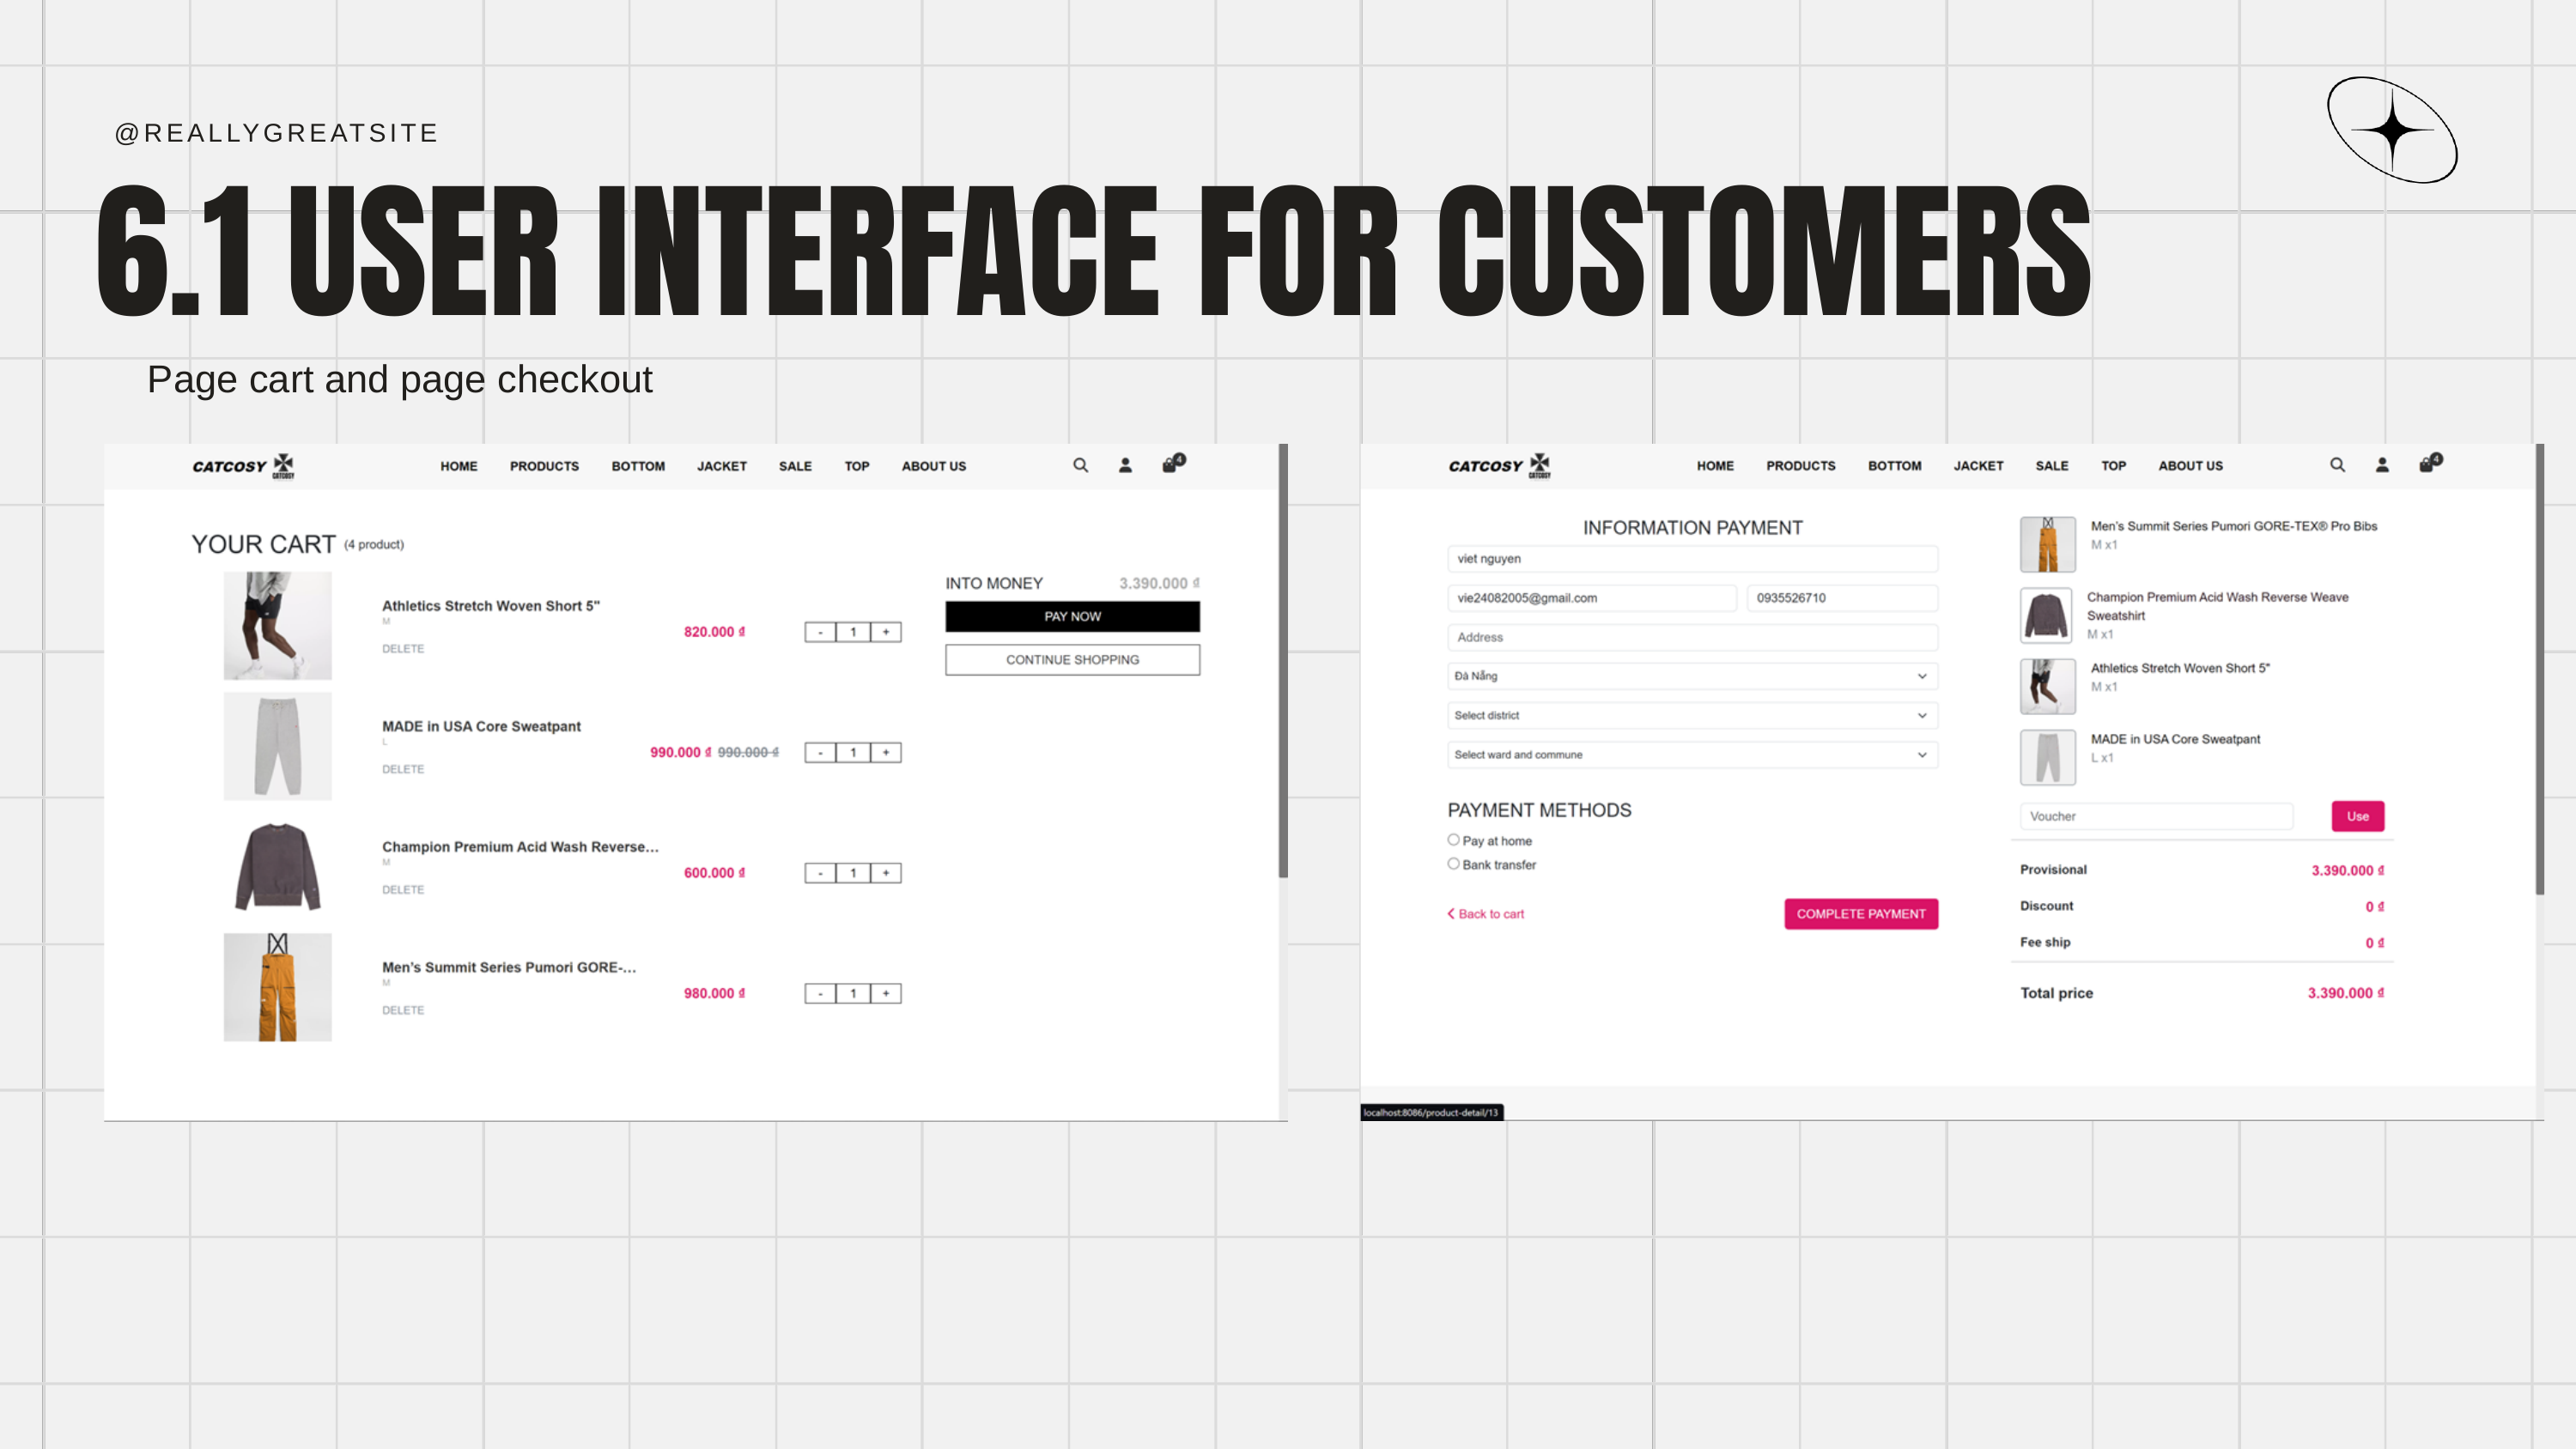

@REALLYGREATSITE
6.1 USER INTERFACE FOR CUSTOMERS
Page cart and page checkout